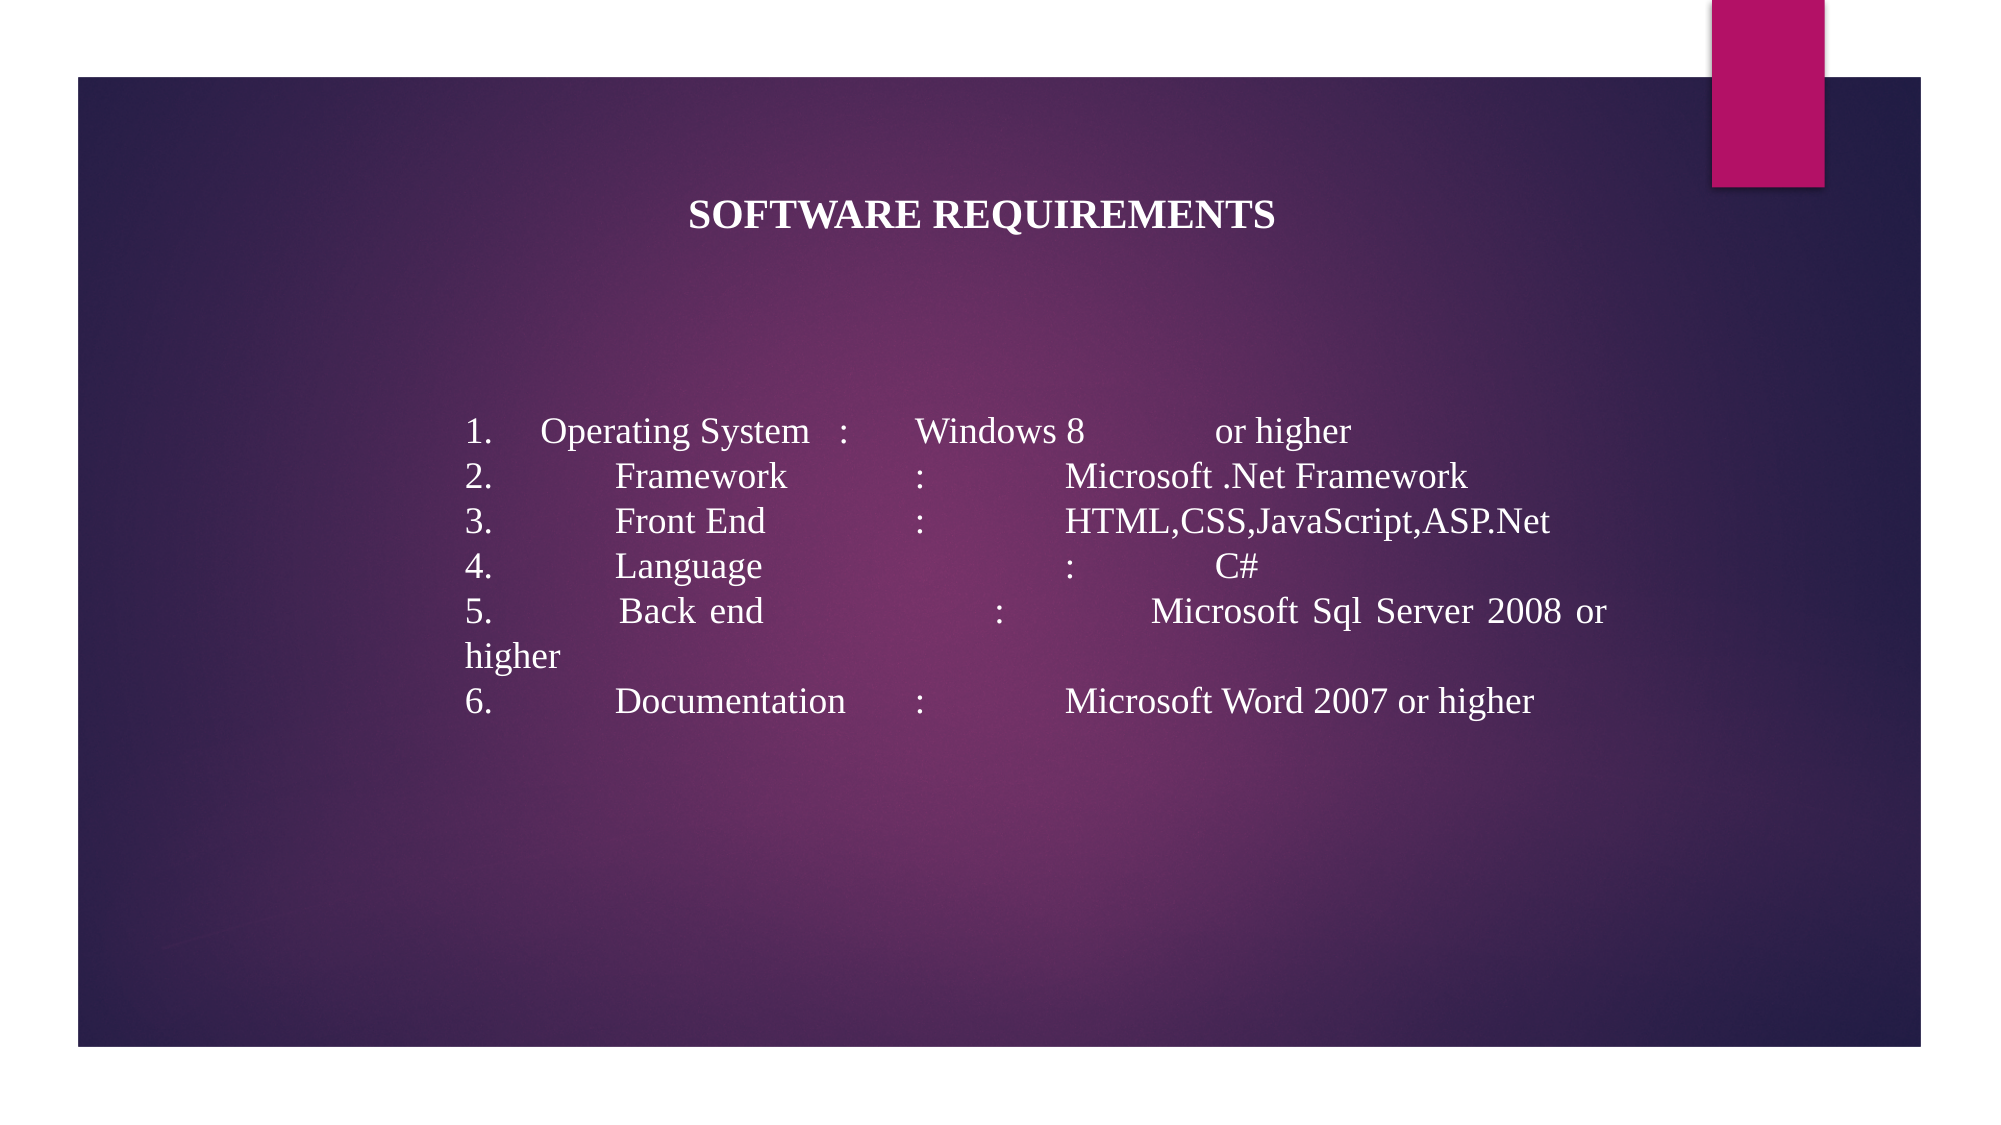

SOFTWARE REQUIREMENTS
1.     Operating System   : 	Windows 8	or higher
2. 	Framework      	:  	Microsoft .Net Framework
3. 	Front End         	:	HTML,CSS,JavaScript,ASP.Net
4. 	Language                	:  	C#
5. 	Back end                 :  	Microsoft Sql Server 2008 or higher
6. 	Documentation      	:  	Microsoft Word 2007 or higher